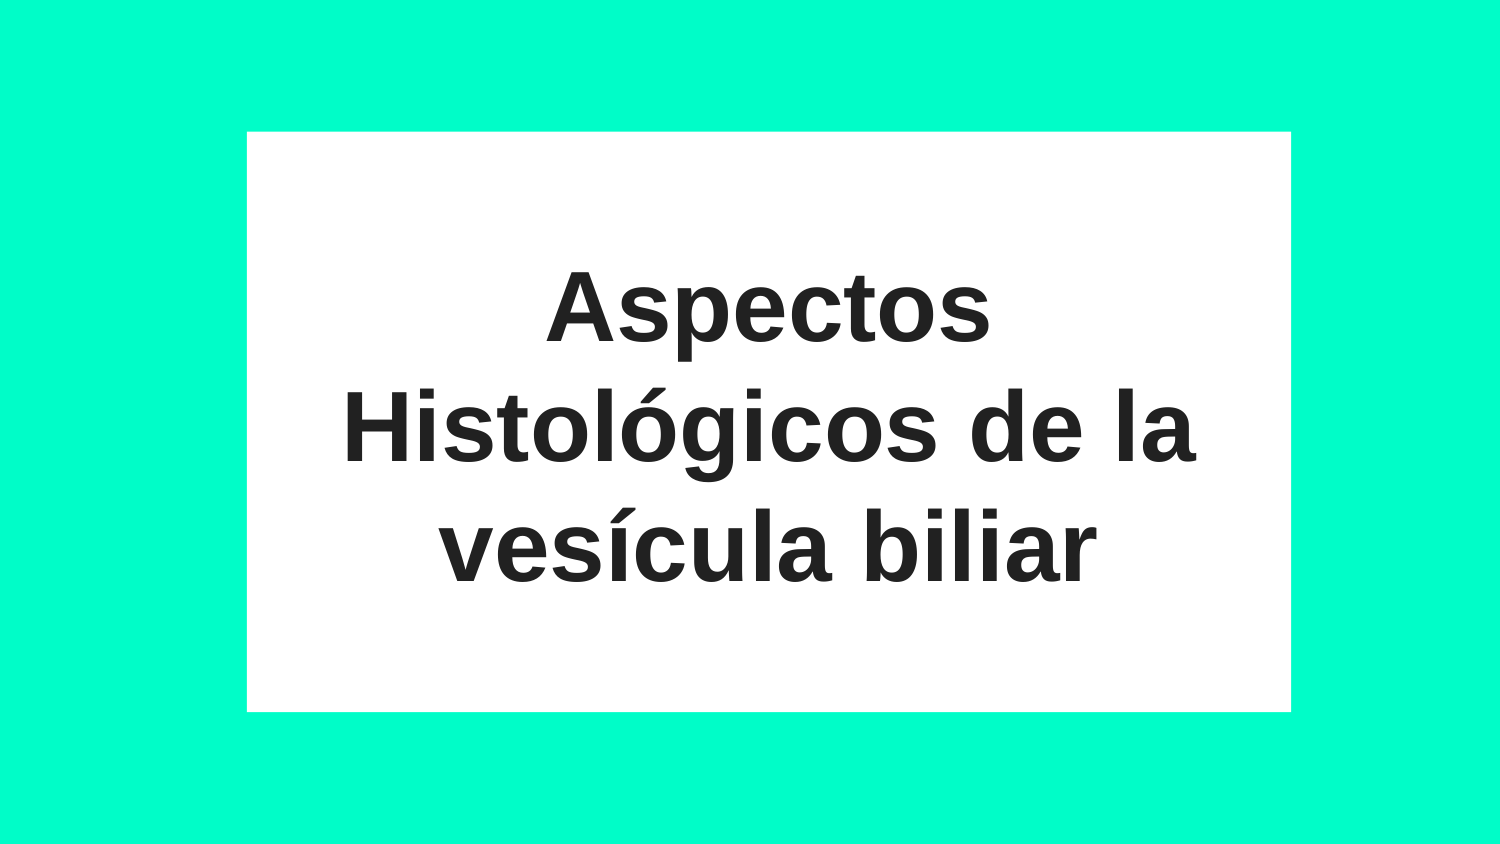

# Aspectos Histológicos de la vesícula biliar